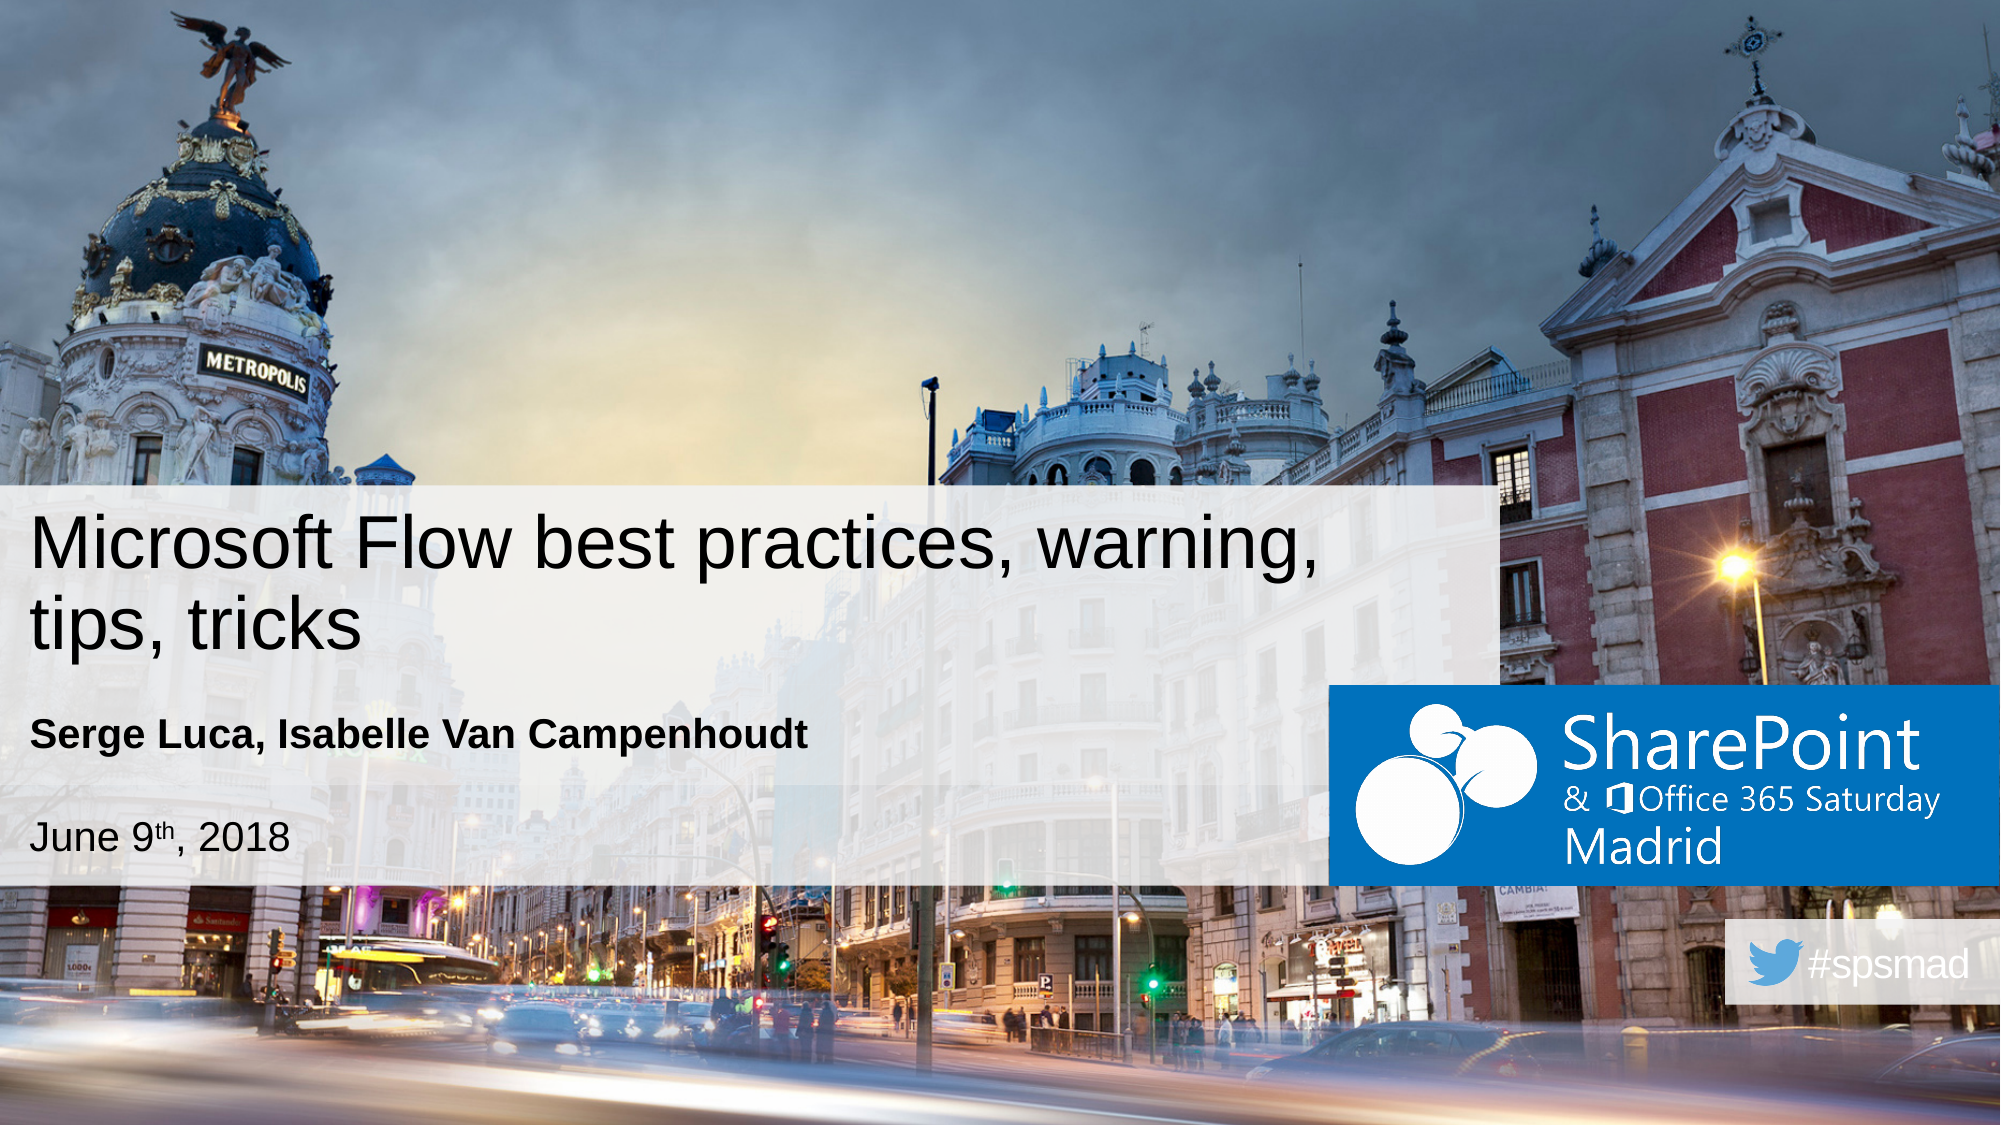

Microsoft Flow best practices, warning, tips, tricks
Serge Luca, Isabelle Van Campenhoudt